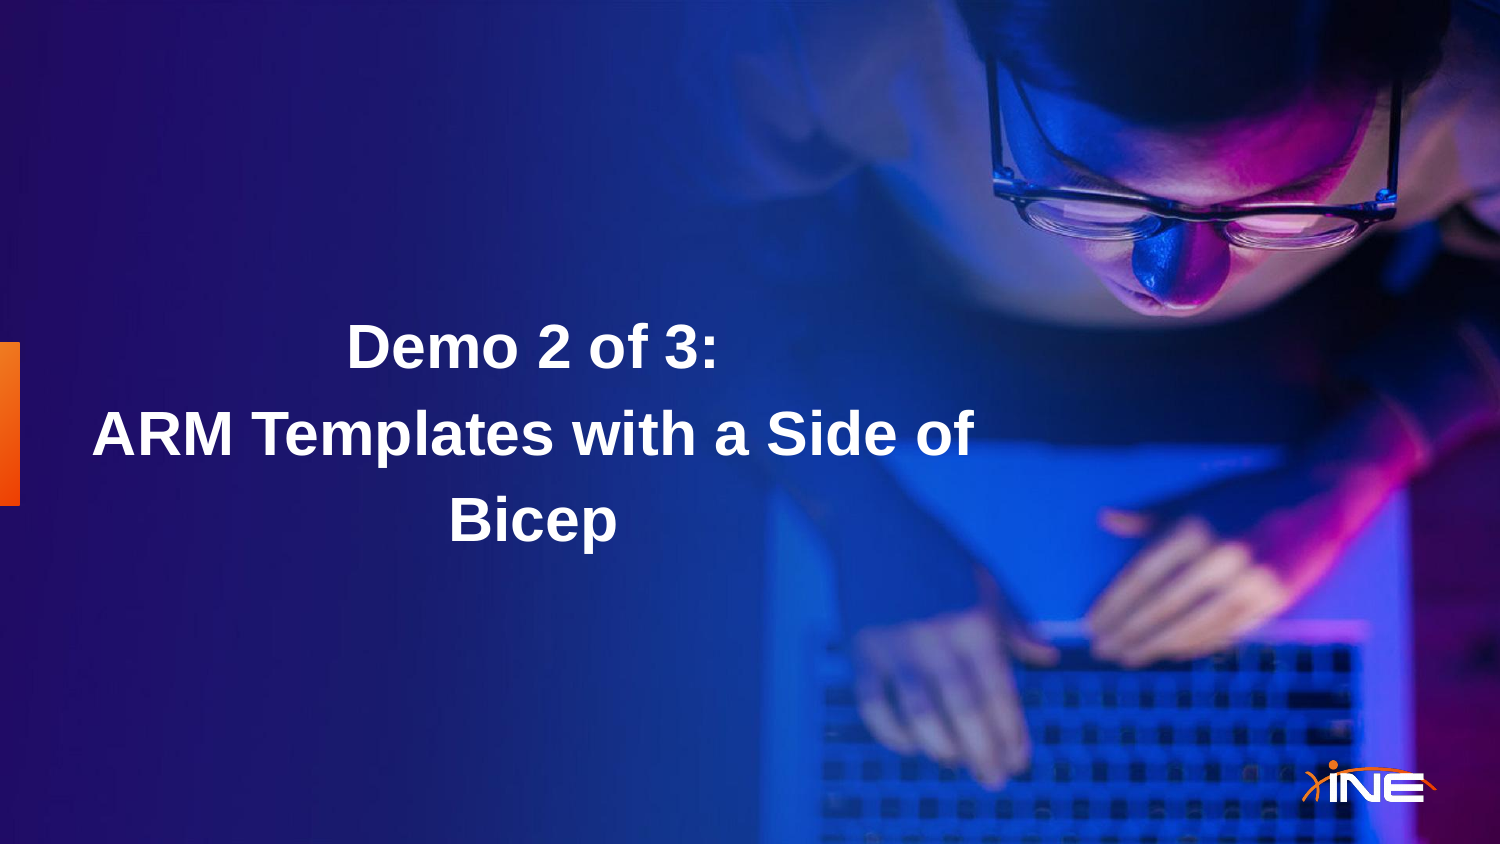

# Demo 2 of 3: ARM Templates with a Side of Bicep